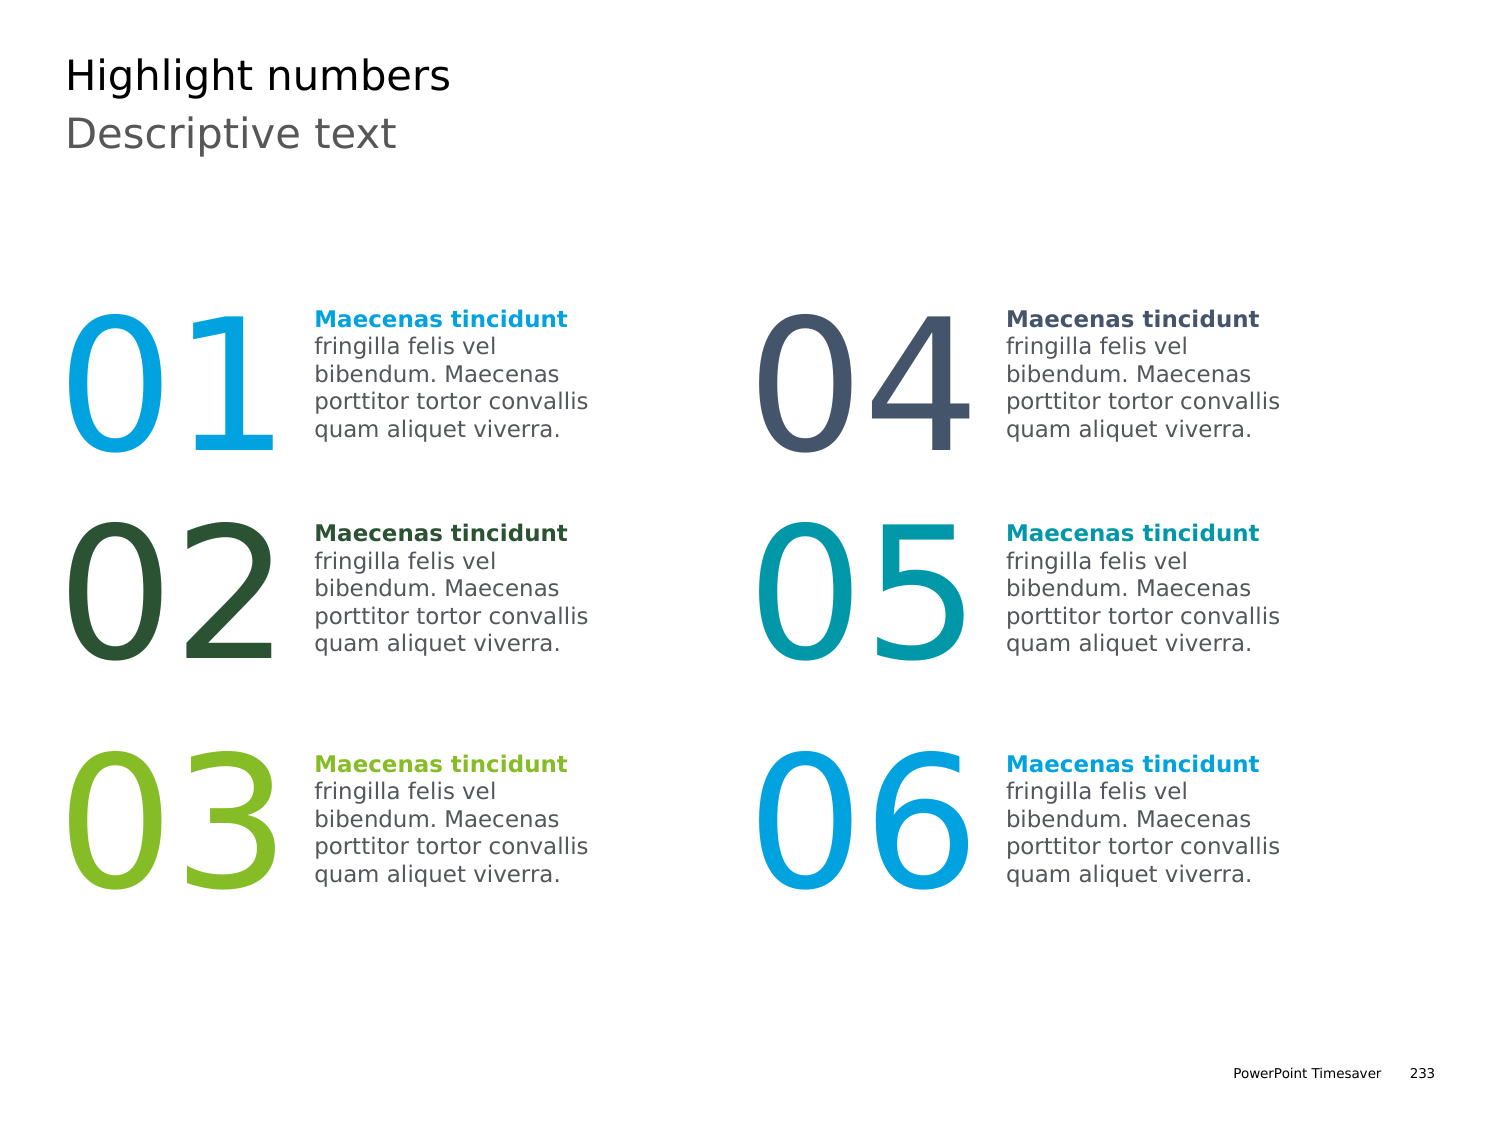

# Highlight numbers
Descriptive text
01
04
Maecenas tincidunt
fringilla felis vel
bibendum. Maecenas
porttitor tortor convallis
quam aliquet viverra.
Maecenas tincidunt
fringilla felis vel
bibendum. Maecenas
porttitor tortor convallis
quam aliquet viverra.
02
05
Maecenas tincidunt
fringilla felis vel
bibendum. Maecenas
porttitor tortor convallis
quam aliquet viverra.
Maecenas tincidunt
fringilla felis vel
bibendum. Maecenas
porttitor tortor convallis
quam aliquet viverra.
03
06
Maecenas tincidunt
fringilla felis vel
bibendum. Maecenas
porttitor tortor convallis
quam aliquet viverra.
Maecenas tincidunt
fringilla felis vel
bibendum. Maecenas
porttitor tortor convallis
quam aliquet viverra.